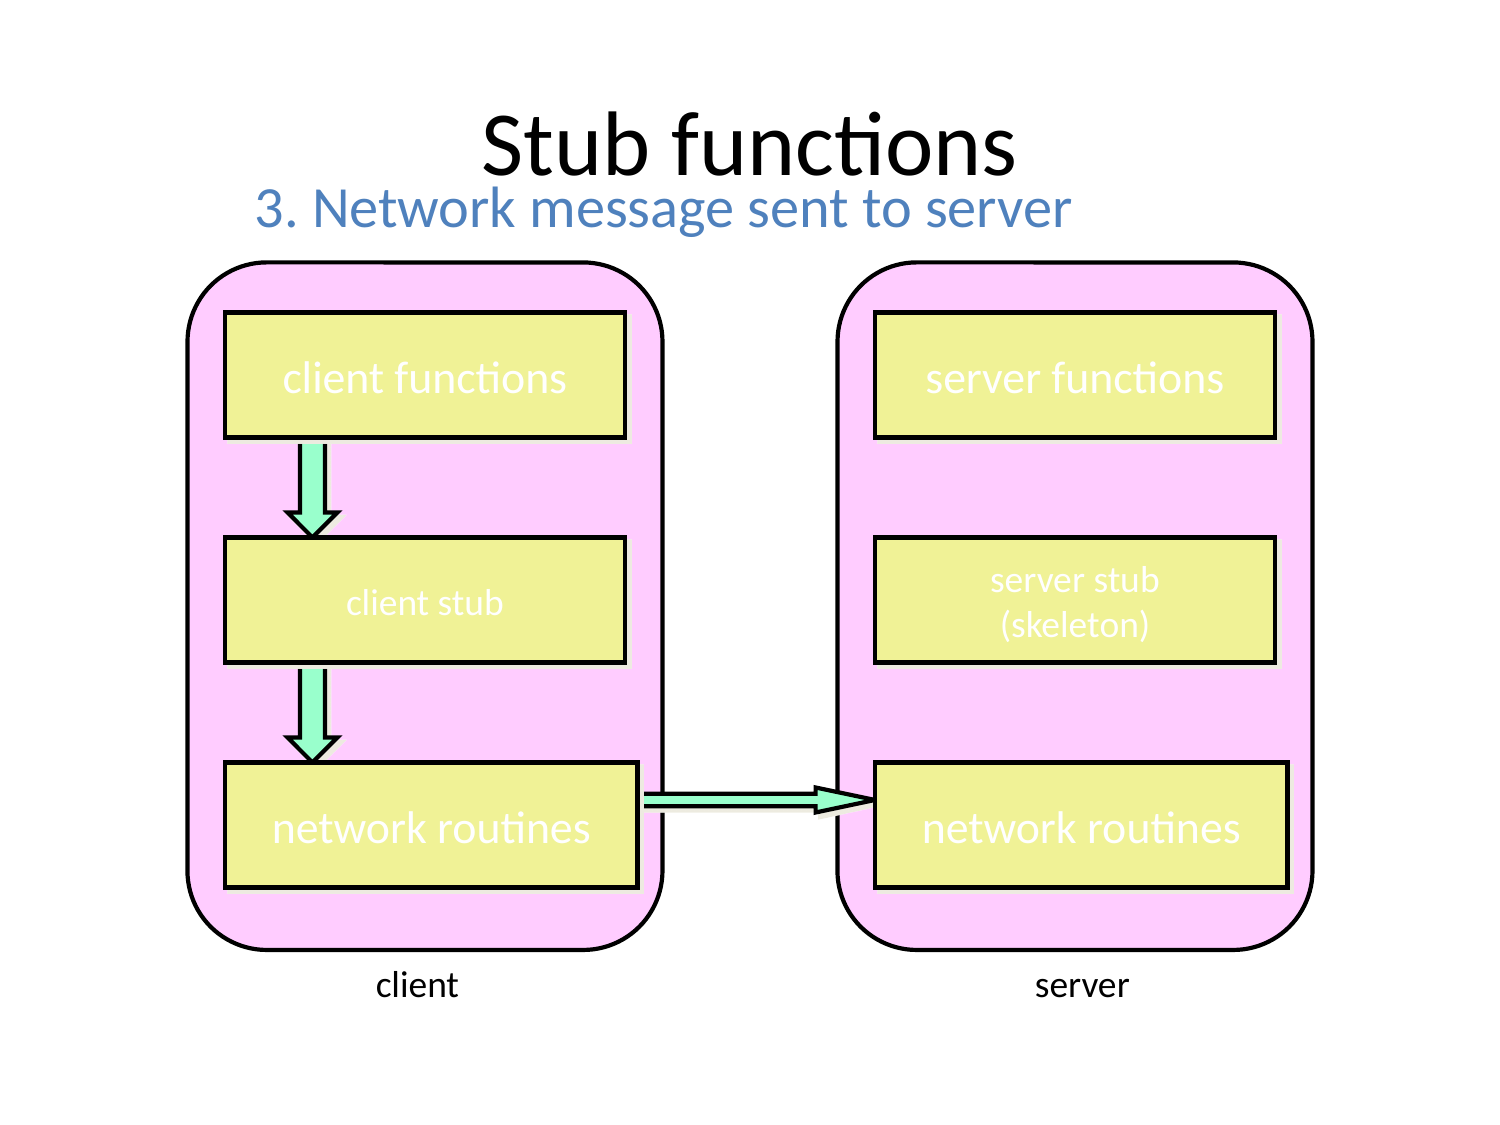

# Stub functions
3. Network message sent to server

client
server
client functions
server functions

client stub
server stub
(skeleton)

network routines
network routines